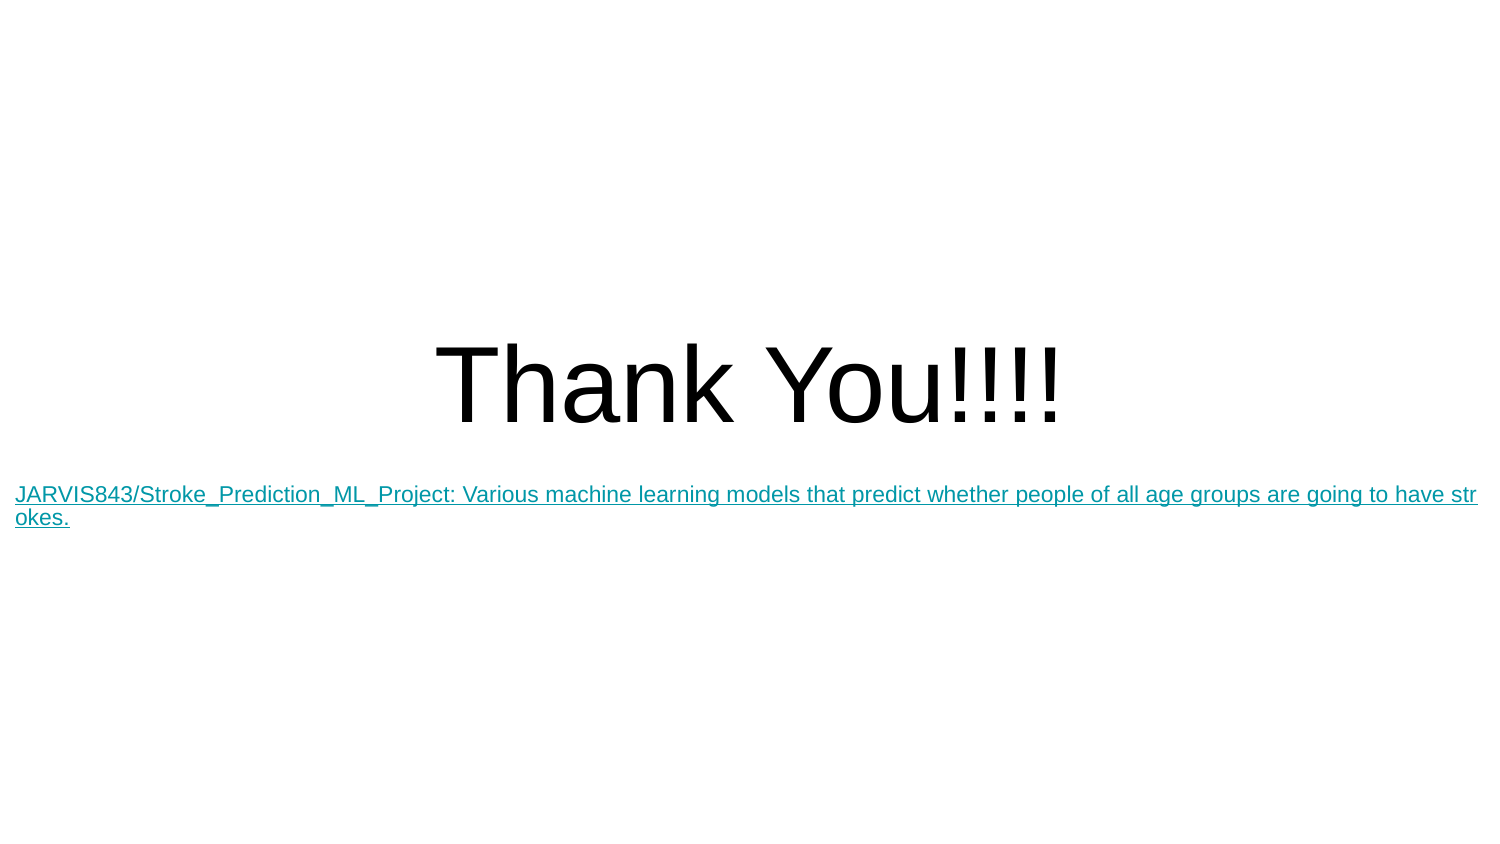

# Thank You!!!!
JARVIS843/Stroke_Prediction_ML_Project: Various machine learning models that predict whether people of all age groups are going to have strokes.